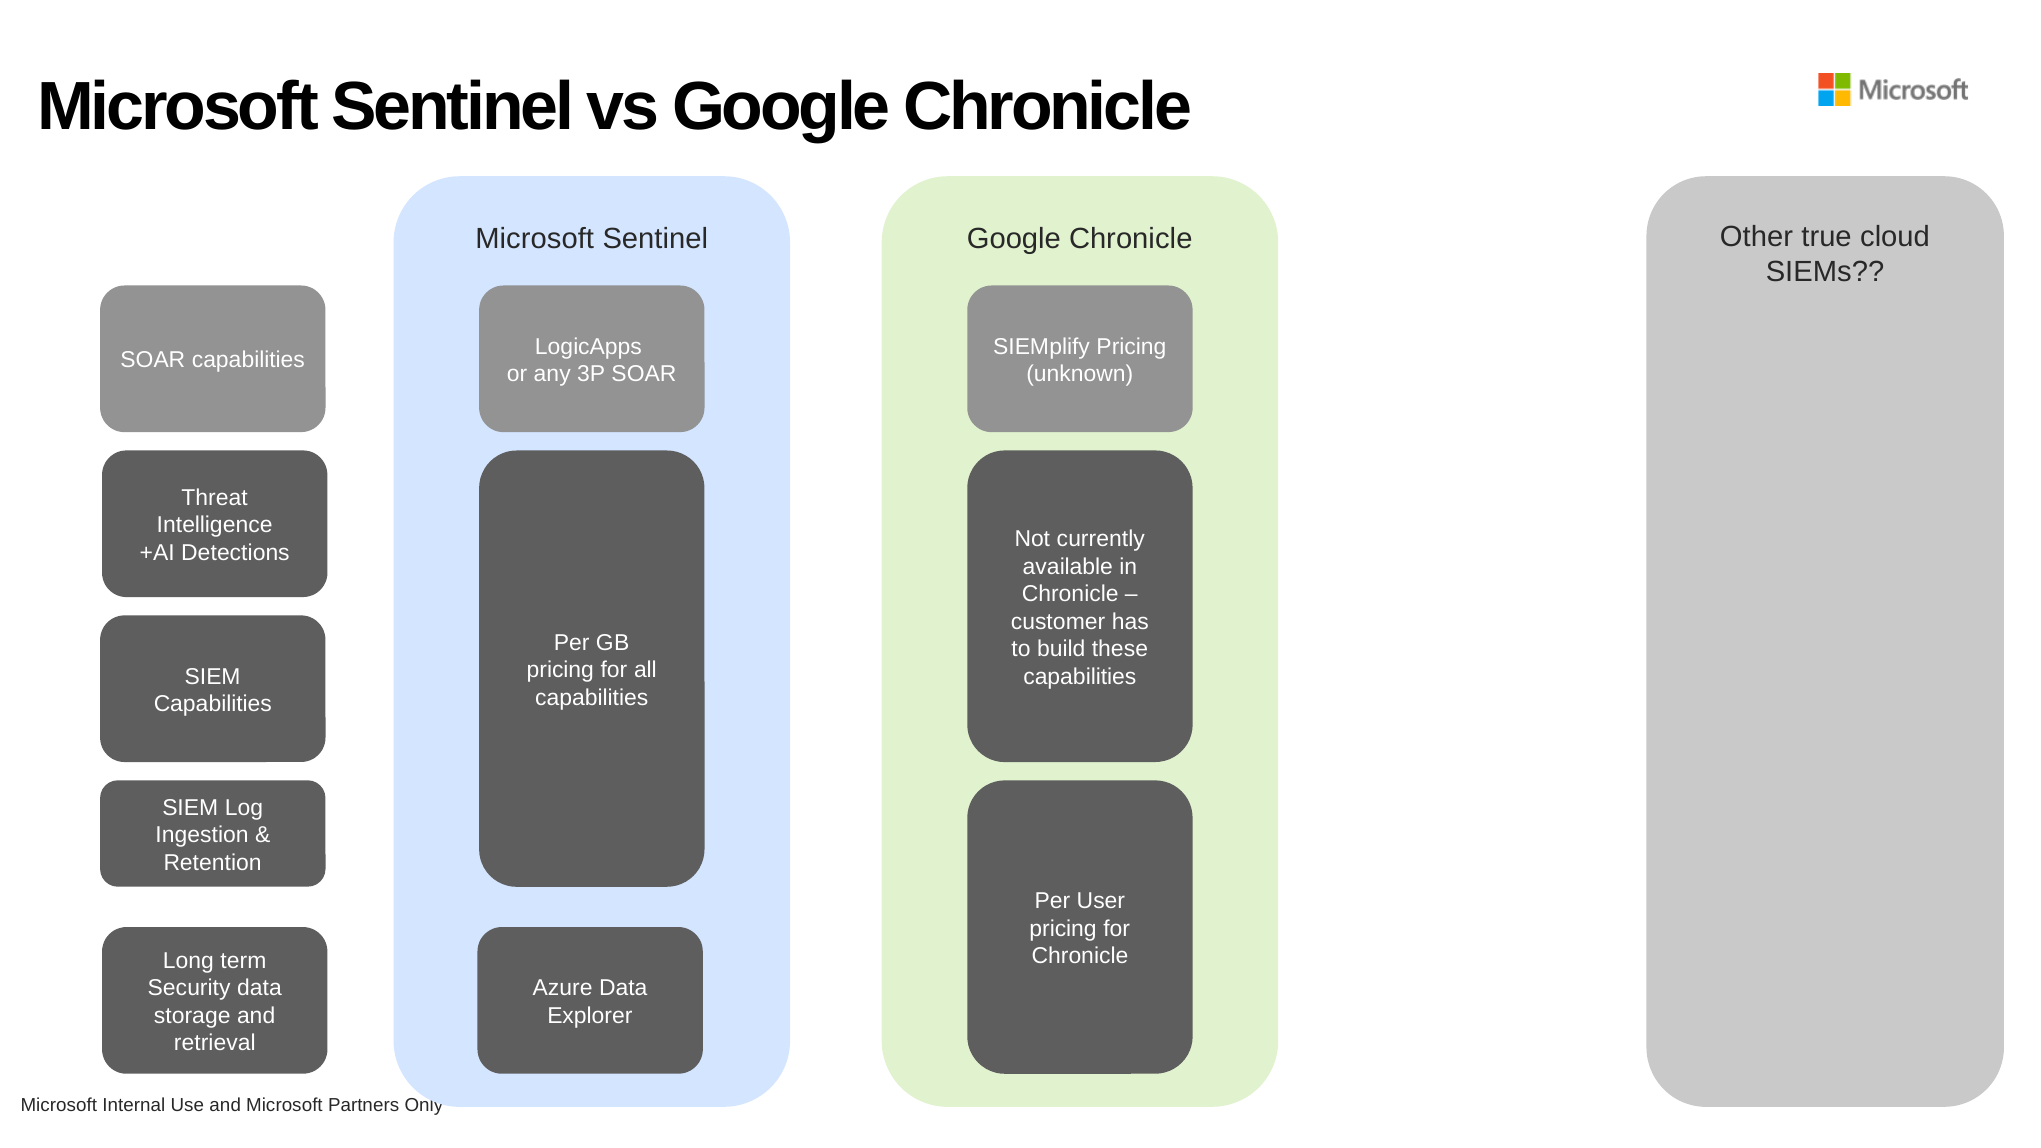

# Microsoft Sentinel vs Google Chronicle
Google Chronicle
Other true cloud SIEMs??
Microsoft Sentinel
SOAR capabilities
LogicApps
or any 3P SOAR
SIEMplify Pricing (unknown)
Threat Intelligence +AI Detections
Per GB pricing for all capabilities
Not currently available in Chronicle – customer has to build these capabilities
SIEM Capabilities
SIEM Log Ingestion & Retention
Per User pricing for Chronicle
Azure Data Explorer
Long term Security data storage and retrieval